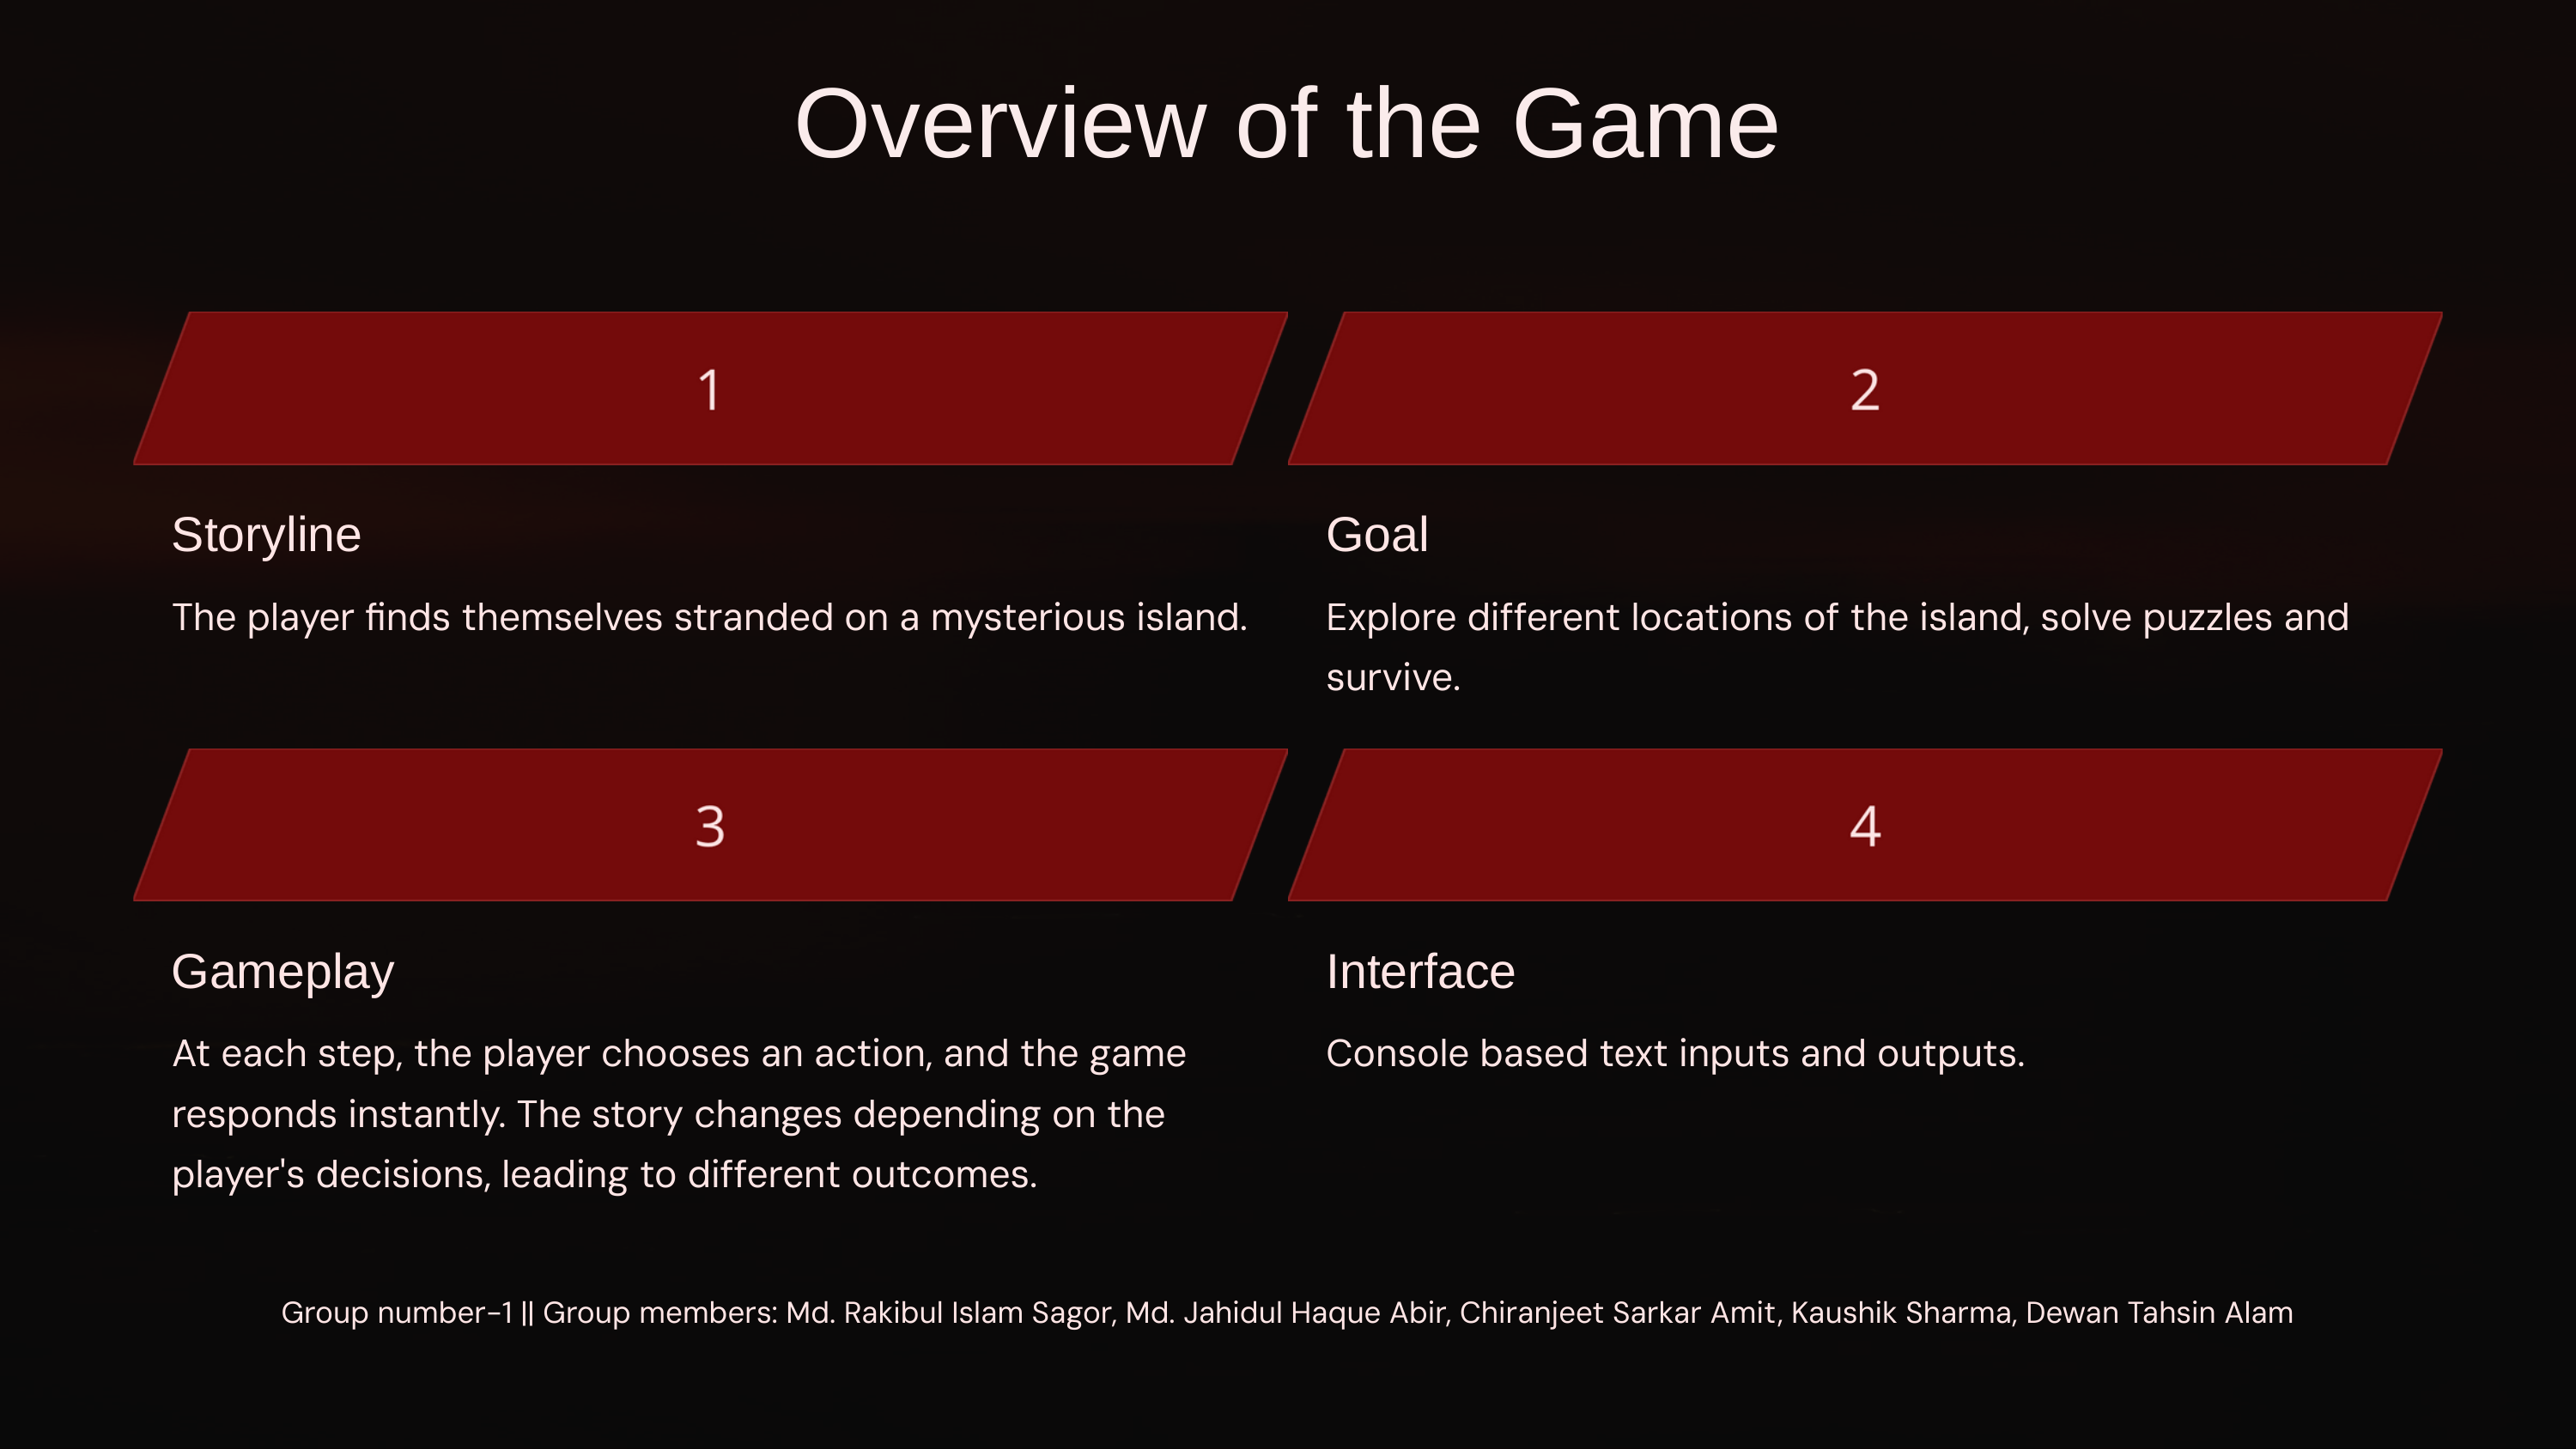

Overview of the Game

Storyline
Goal
The player finds themselves stranded on a mysterious island.
Explore different locations of the island, solve puzzles and survive.

Gameplay
Interface
At each step, the player chooses an action, and the game responds instantly. The story changes depending on the player's decisions, leading to different outcomes.
Console based text inputs and outputs.
Group number-1 || Group members: Md. Rakibul Islam Sagor, Md. Jahidul Haque Abir, Chiranjeet Sarkar Amit, Kaushik Sharma, Dewan Tahsin Alam